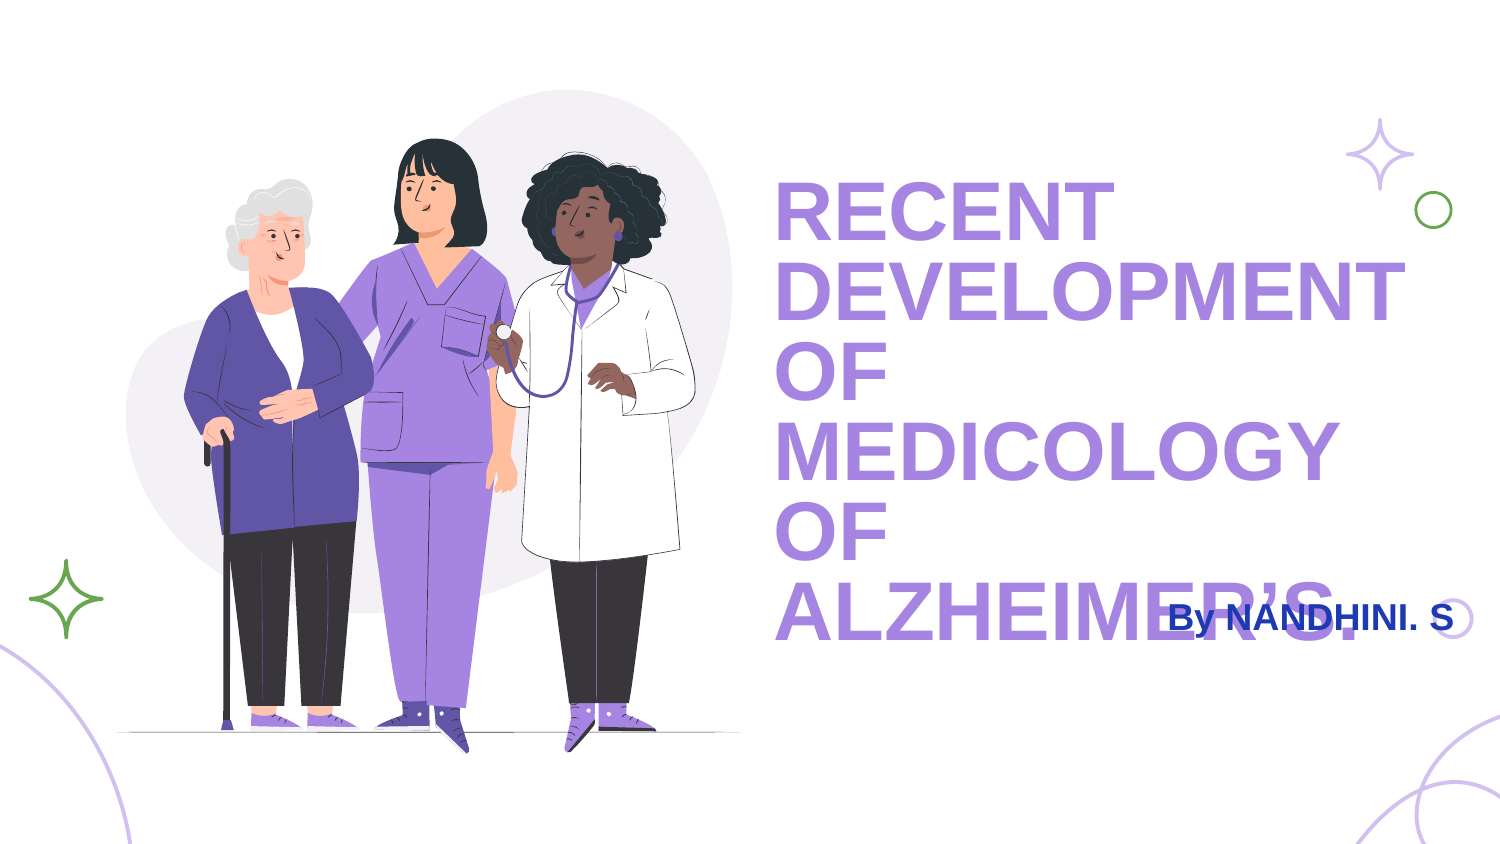

# RECENT DEVELOPMENT OF MEDICOLOGY OF ALZHEIMER’S.
By NANDHINI. S